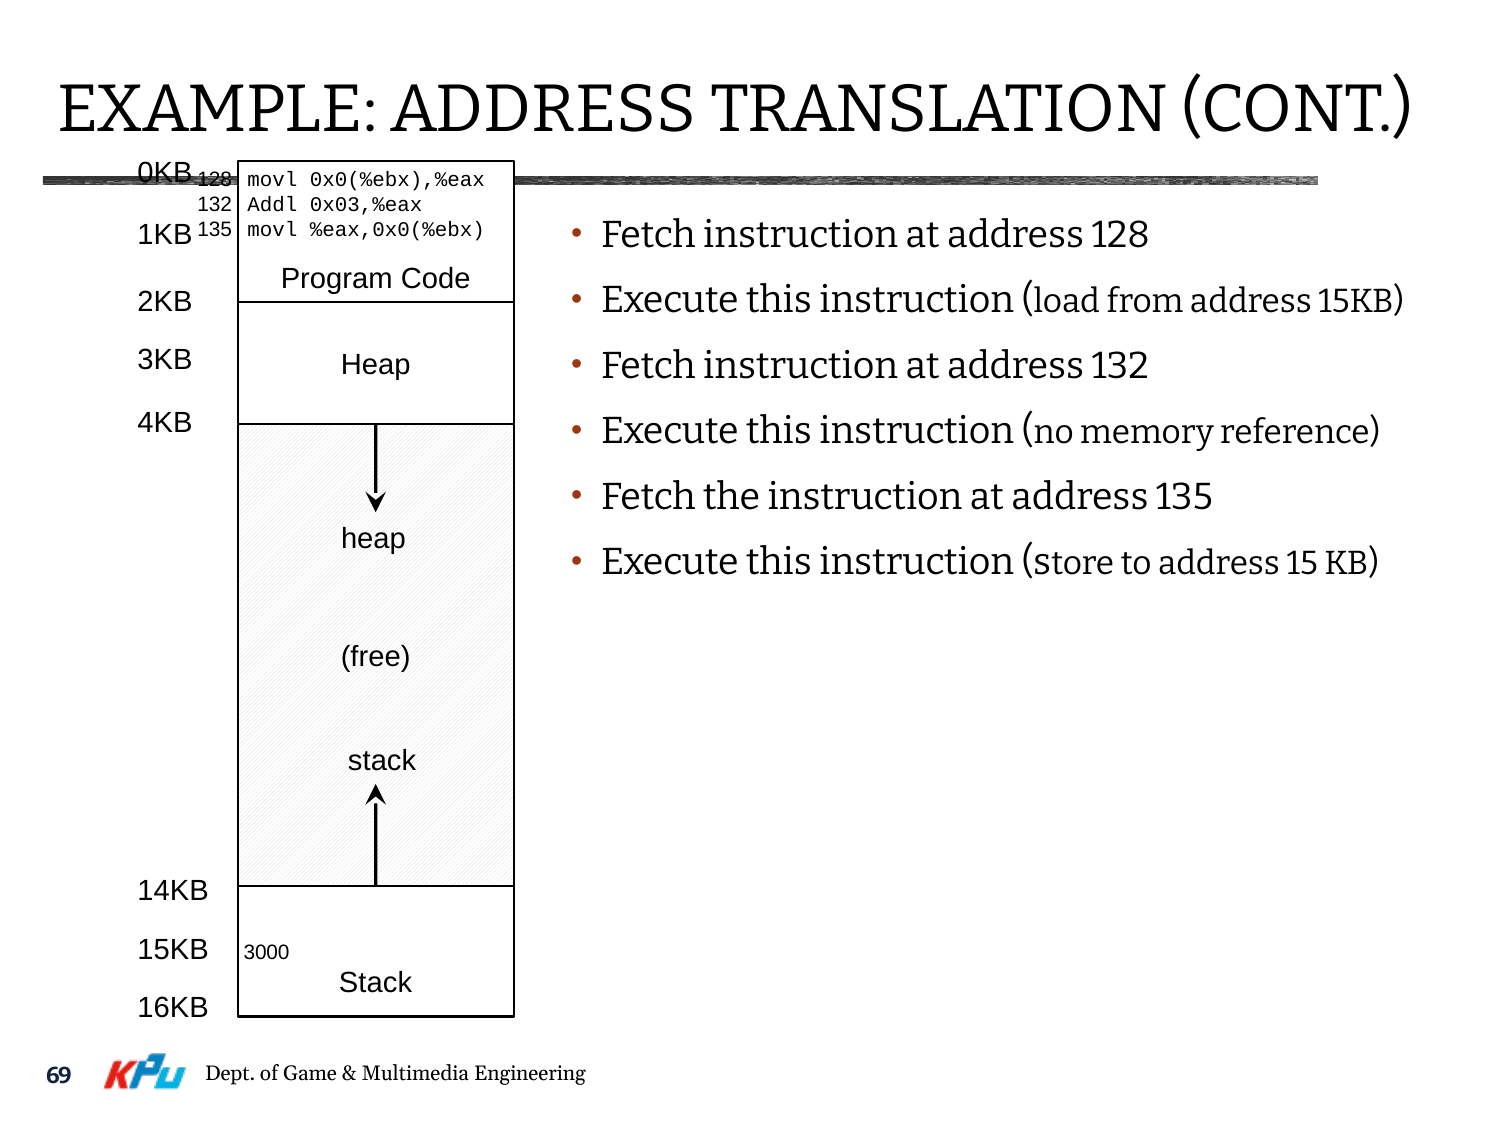

# Example: Address Translation (Cont.)
0KB
128
132
135
movl 0x0(%ebx),%eax
Addl 0x03,%eax
movl %eax,0x0(%ebx)

Program Code
1KB
2KB
Heap
3KB
4KB
(free)
heap
stack
14KB

 3000
Stack
15KB
16KB
Fetch instruction at address 128
Execute this instruction (load from address 15KB)
Fetch instruction at address 132
Execute this instruction (no memory reference)
Fetch the instruction at address 135
Execute this instruction (store to address 15 KB)
Dept. of Game & Multimedia Engineering
69